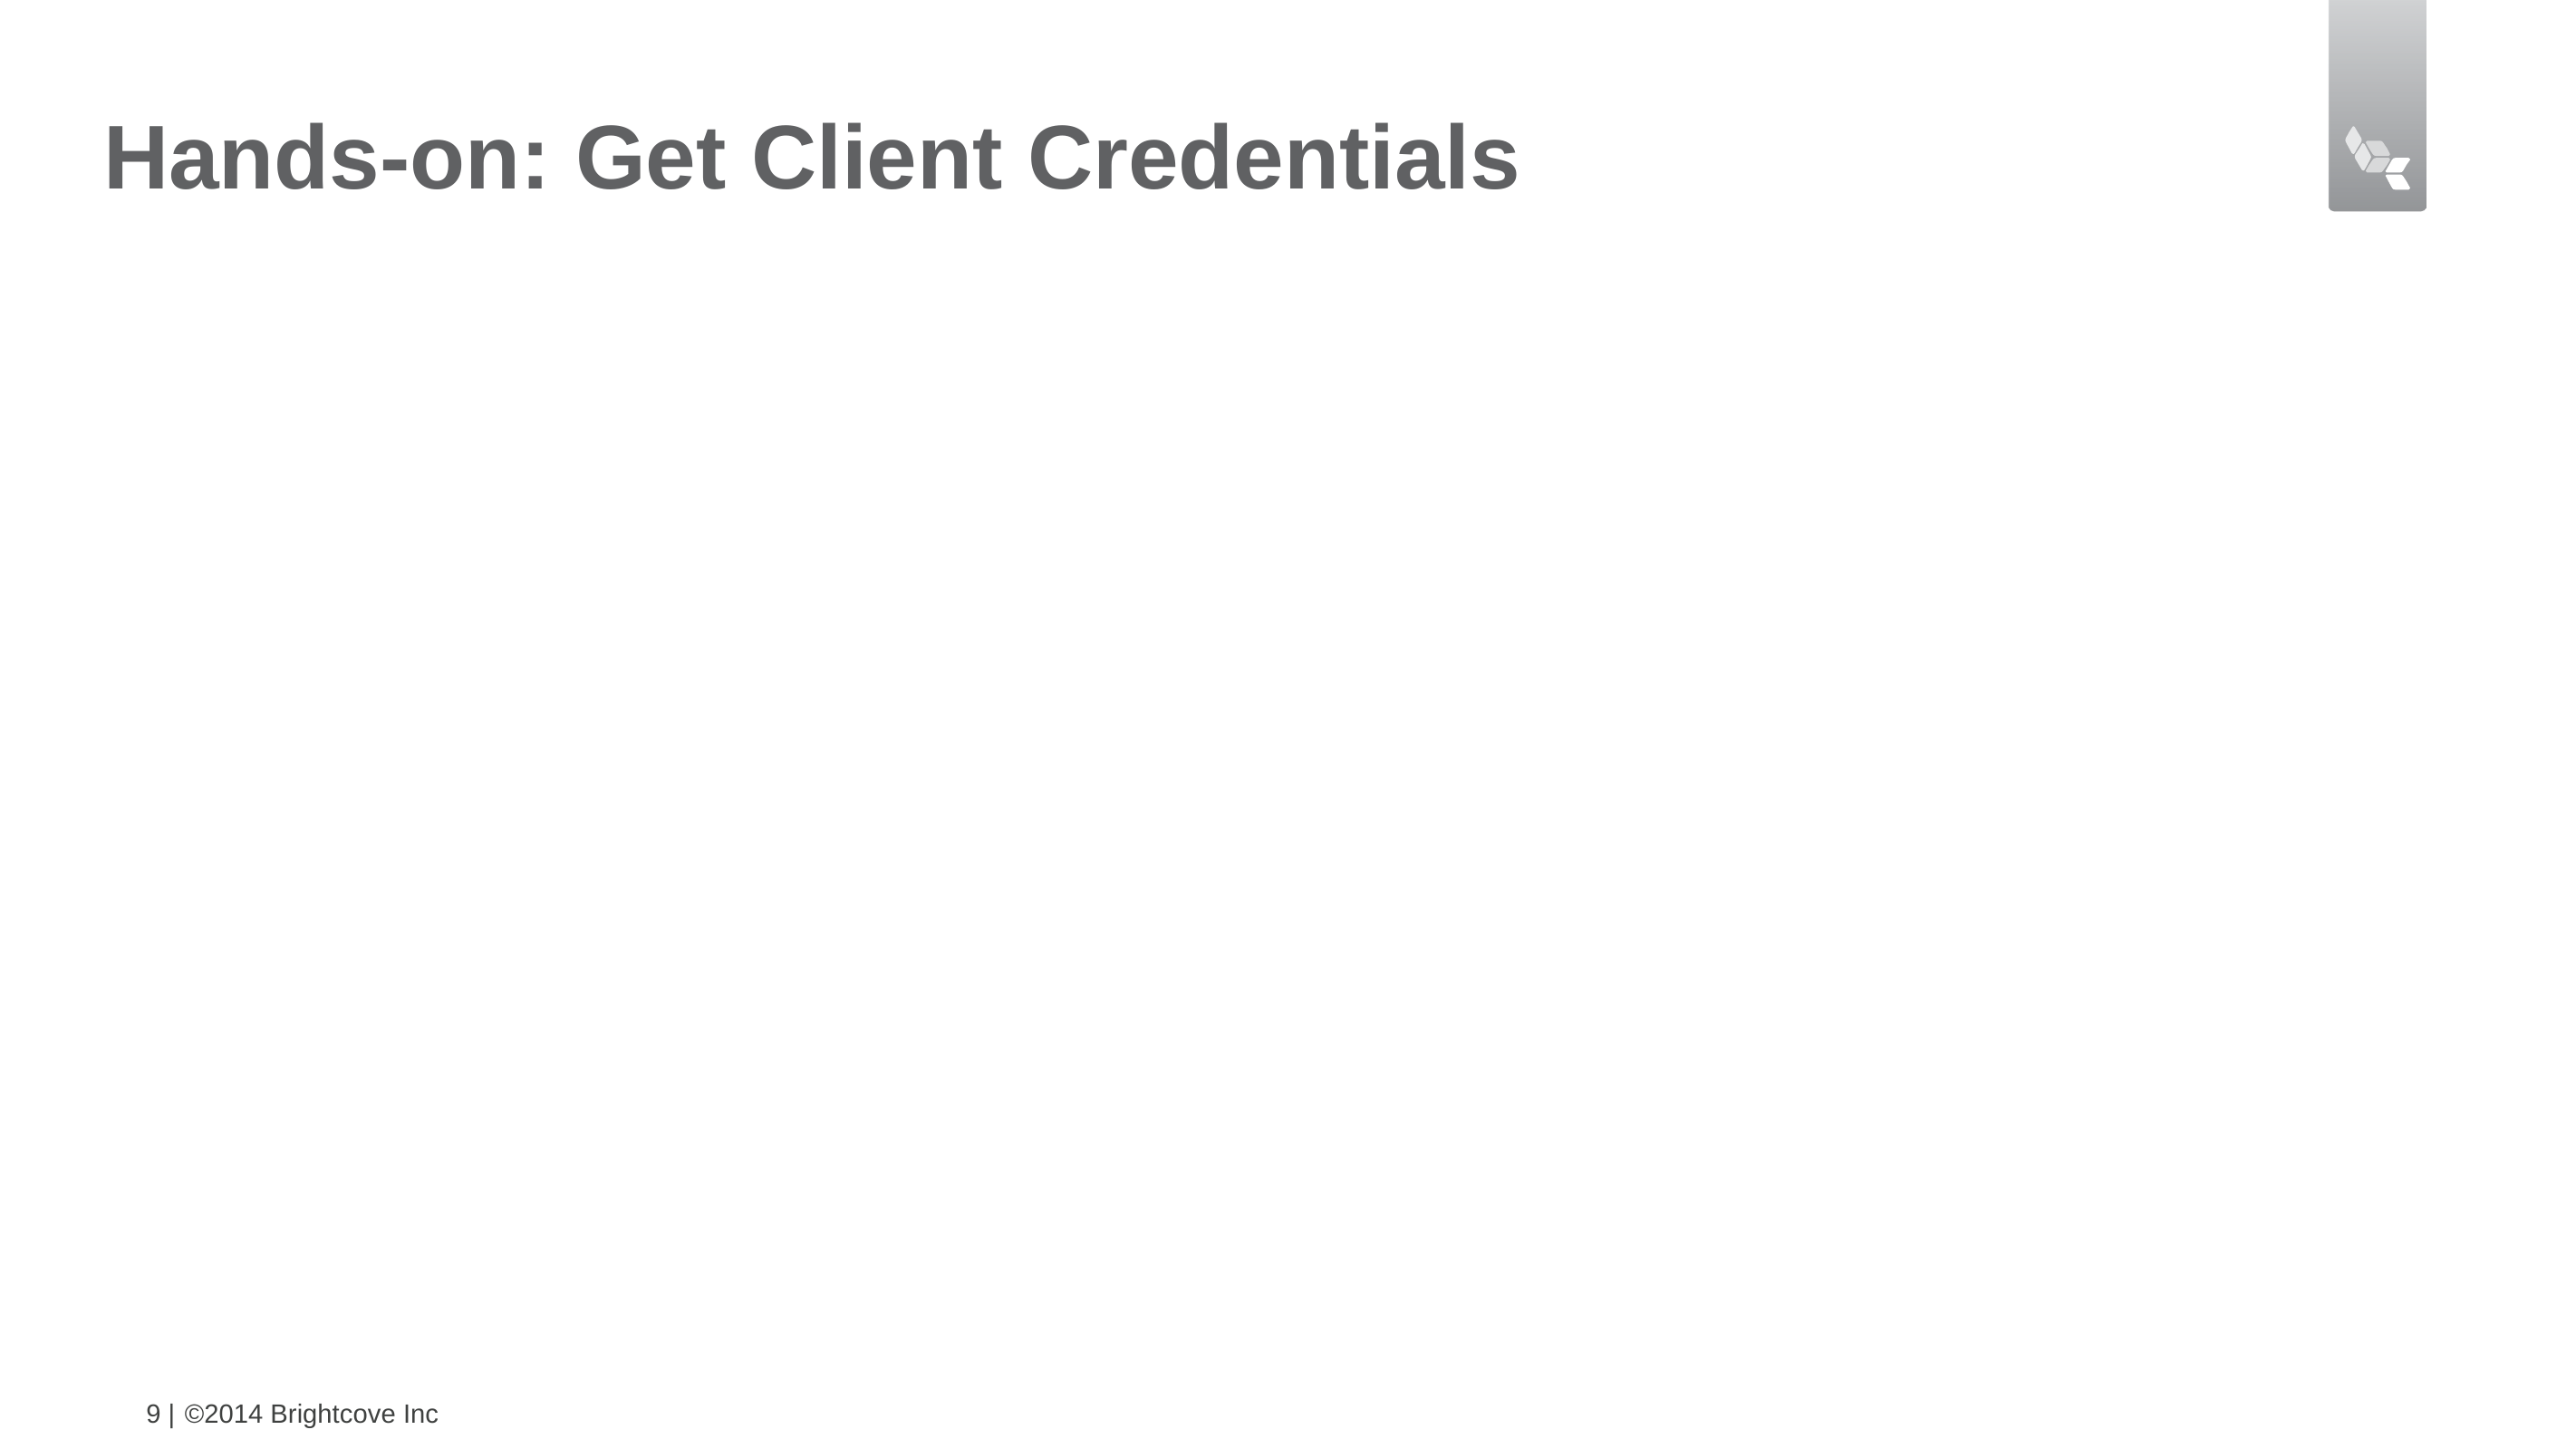

# Hands-on: Get Client Credentials
9 |
©2014 Brightcove Inc